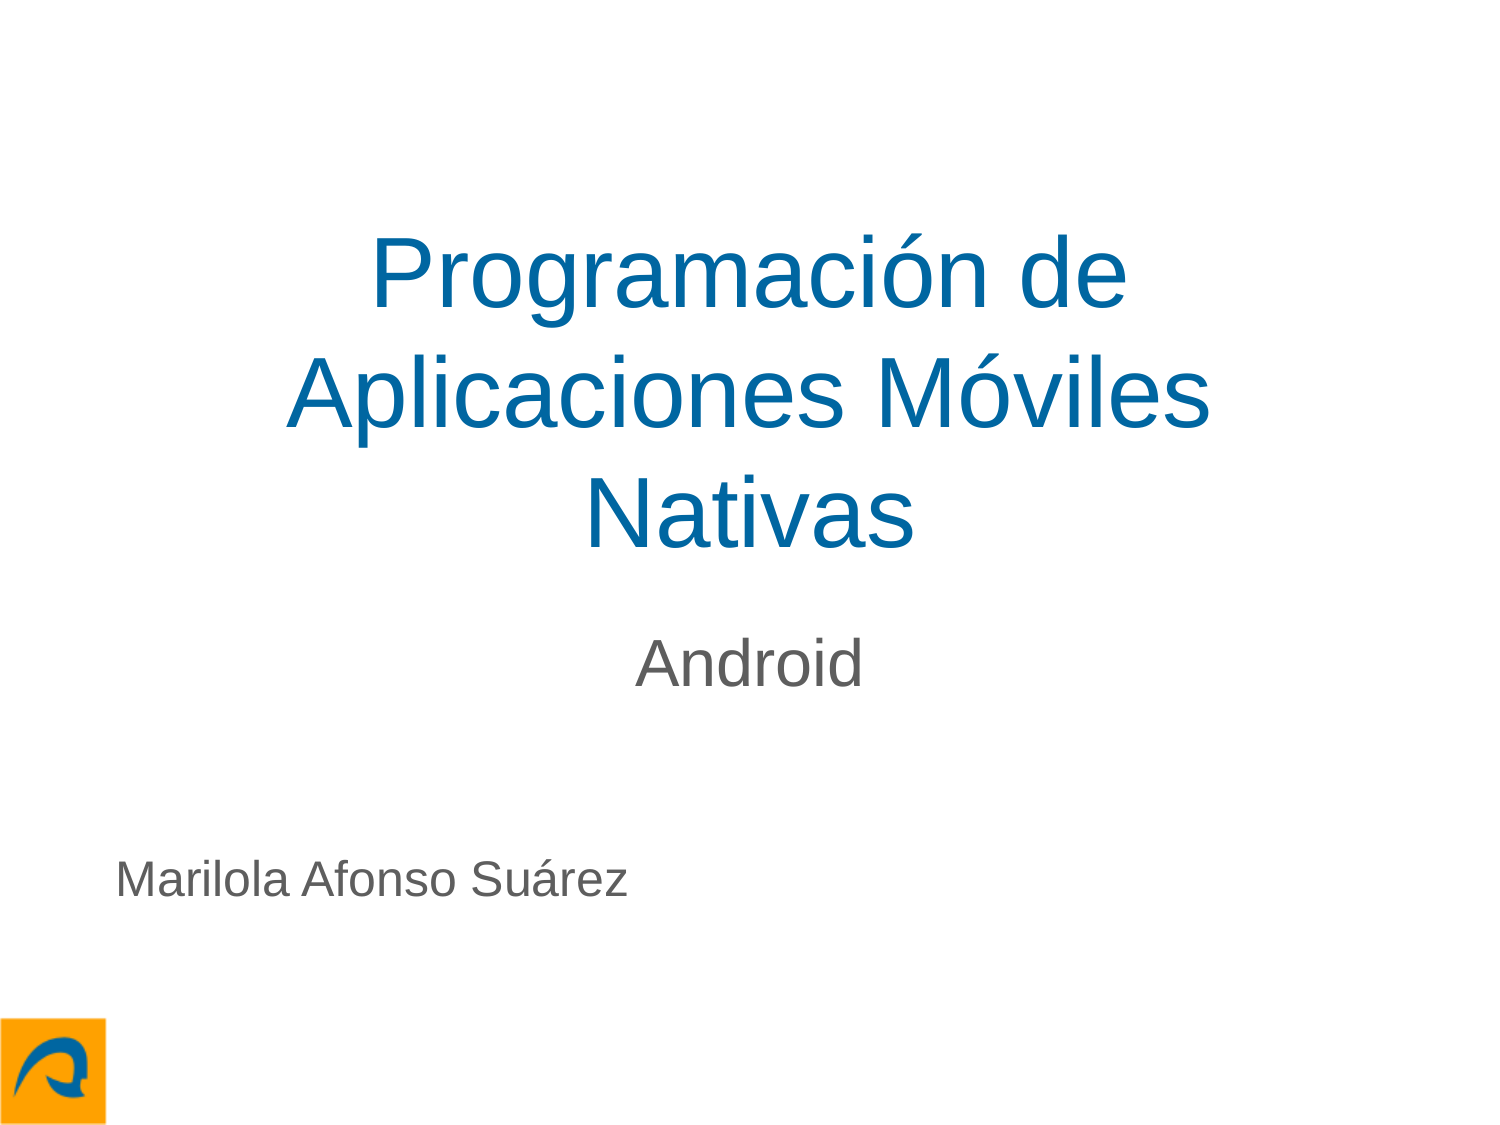

# Programación de Aplicaciones Móviles Nativas
Android
Marilola Afonso Suárez